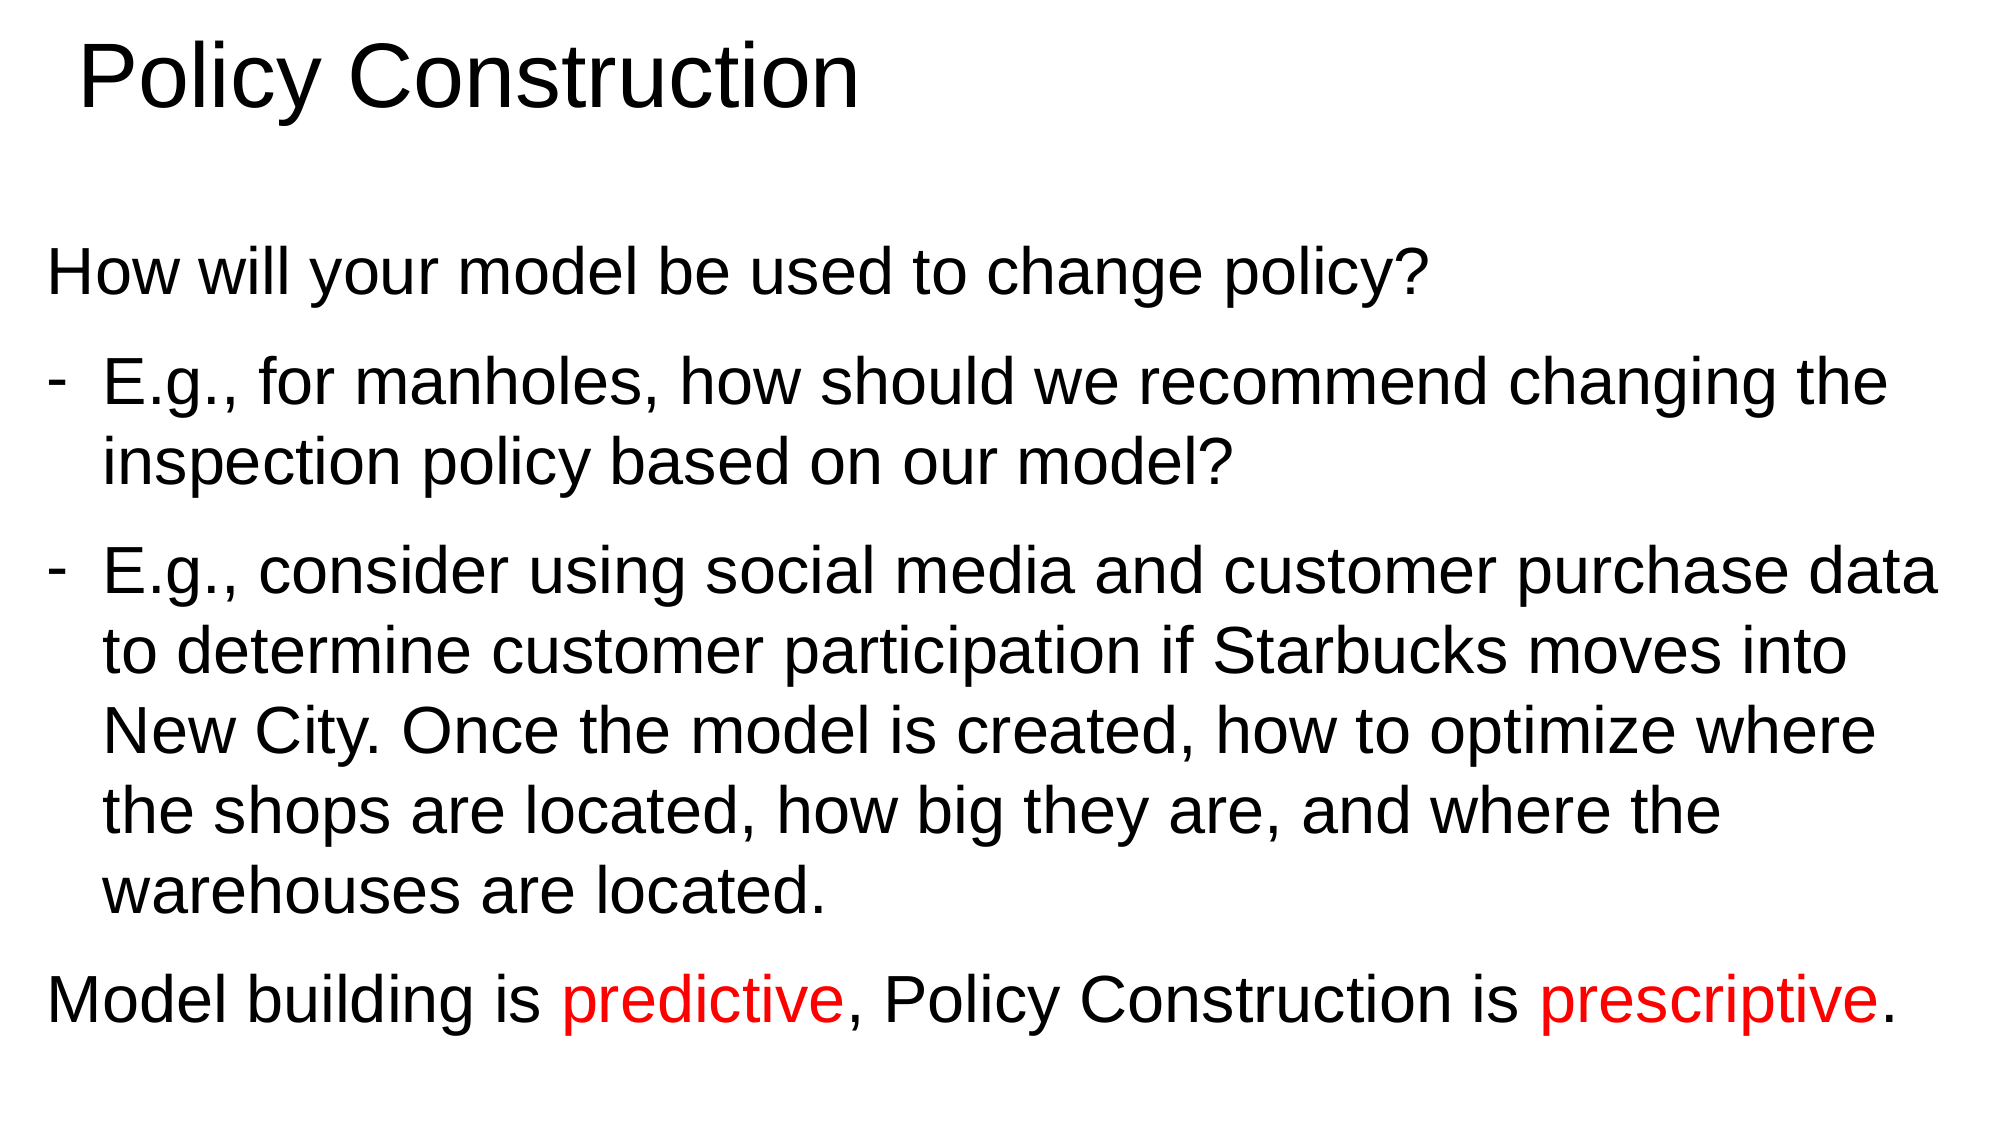

# Policy Construction
How will your model be used to change policy?
E.g., for manholes, how should we recommend changing the inspection policy based on our model?
E.g., consider using social media and customer purchase data to determine customer participation if Starbucks moves into New City. Once the model is created, how to optimize where the shops are located, how big they are, and where the warehouses are located.
Model building is predictive, Policy Construction is prescriptive.